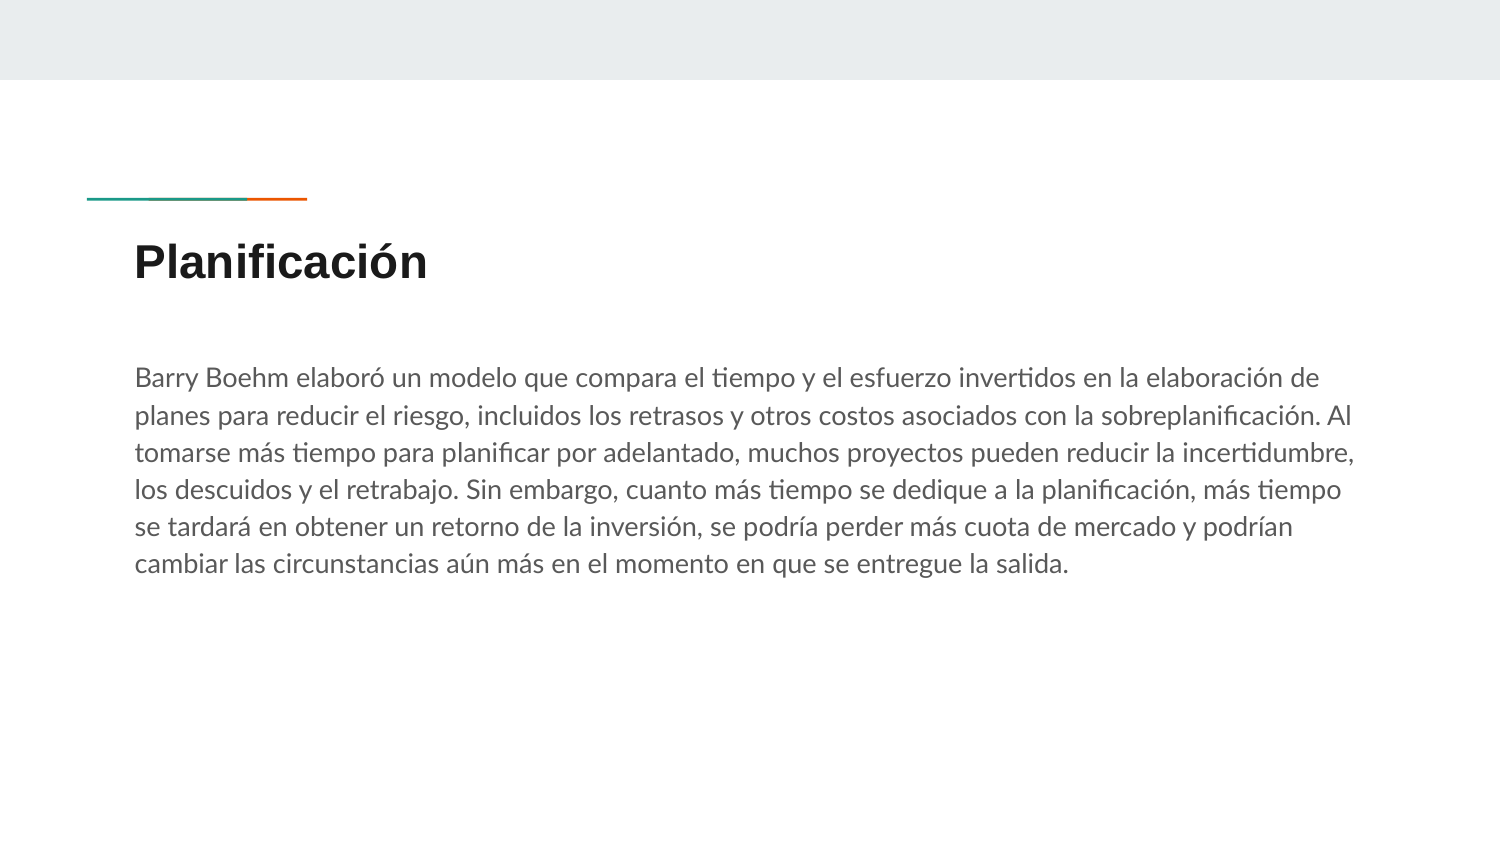

# Planificación
Barry Boehm elaboró un modelo que compara el tiempo y el esfuerzo invertidos en la elaboración de planes para reducir el riesgo, incluidos los retrasos y otros costos asociados con la sobreplanificación. Al tomarse más tiempo para planificar por adelantado, muchos proyectos pueden reducir la incertidumbre, los descuidos y el retrabajo. Sin embargo, cuanto más tiempo se dedique a la planificación, más tiempo se tardará en obtener un retorno de la inversión, se podría perder más cuota de mercado y podrían cambiar las circunstancias aún más en el momento en que se entregue la salida.